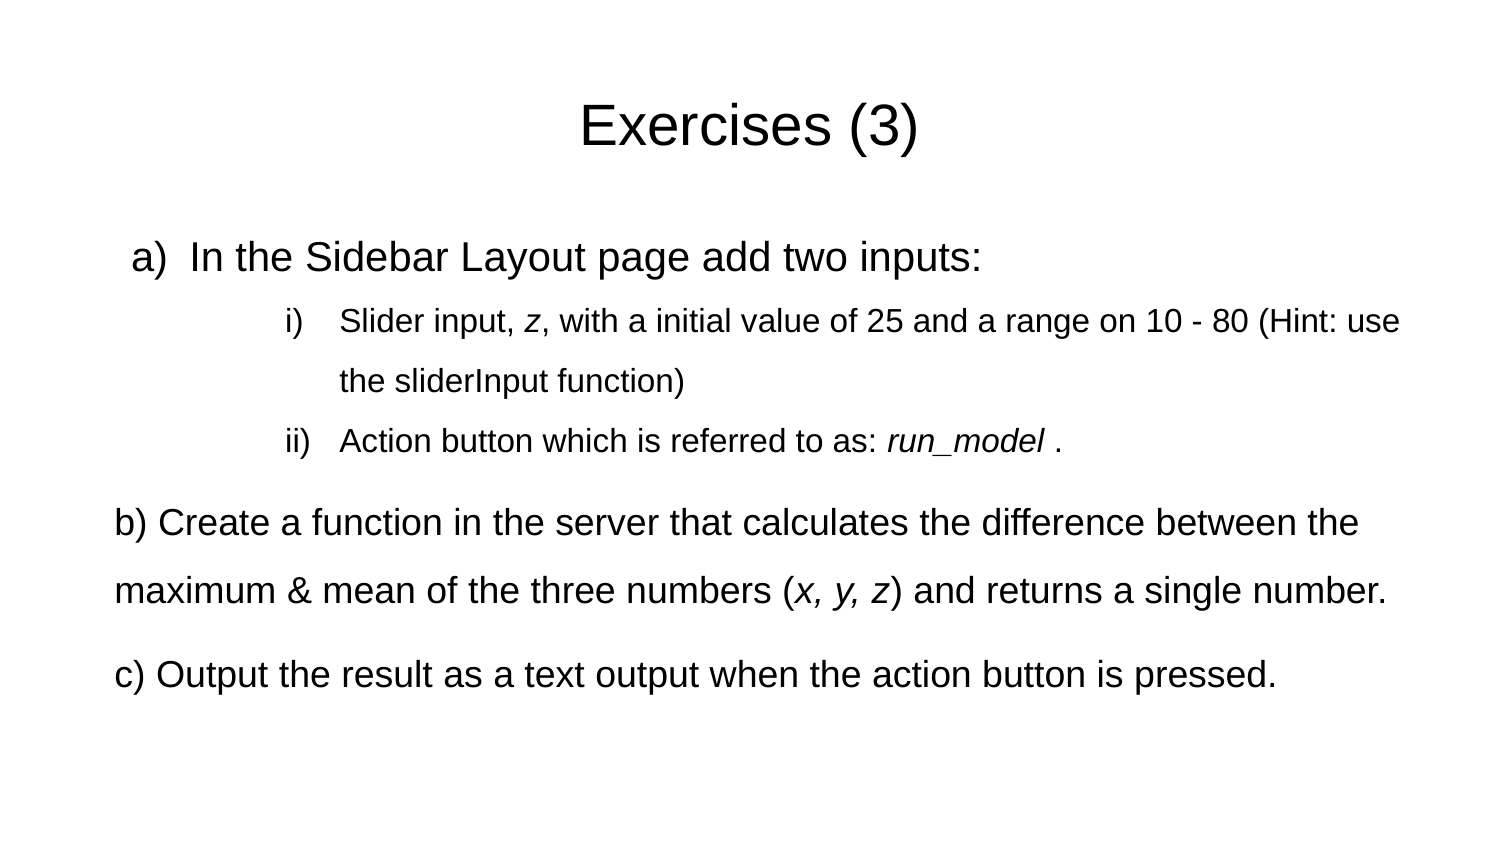

# Exercises (3)
In the Sidebar Layout page add two inputs:
Slider input, z, with a initial value of 25 and a range on 10 - 80 (Hint: use the sliderInput function)
Action button which is referred to as: run_model .
b) Create a function in the server that calculates the difference between the maximum & mean of the three numbers (x, y, z) and returns a single number.
c) Output the result as a text output when the action button is pressed.